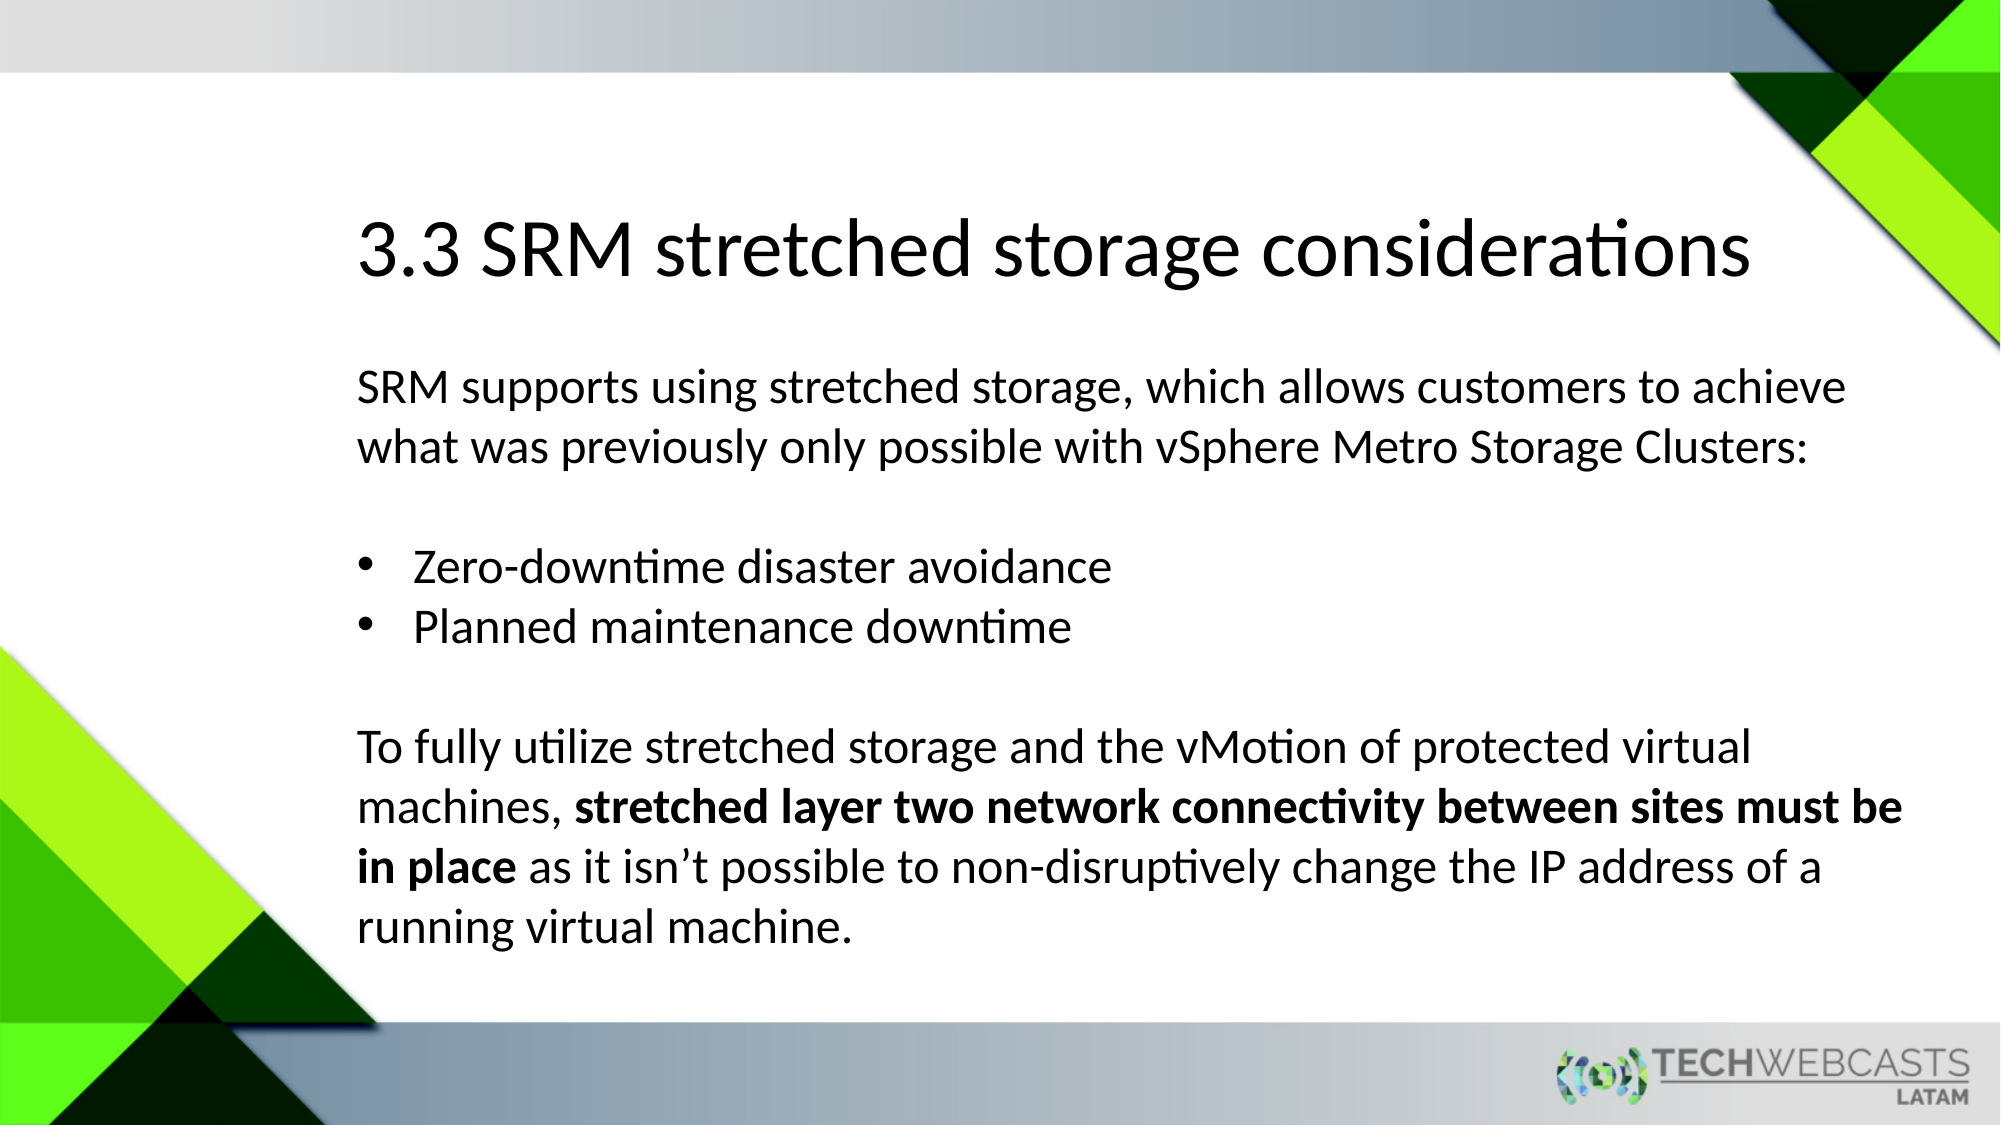

3.3 SRM stretched storage considerations

SRM supports using stretched storage, which allows customers to achieve what was previously only possible with vSphere Metro Storage Clusters:

Zero-downtime disaster avoidance
Planned maintenance downtime

To fully utilize stretched storage and the vMotion of protected virtual machines, stretched layer two network connectivity between sites must be in place as it isn’t possible to non-disruptively change the IP address of a running virtual machine.